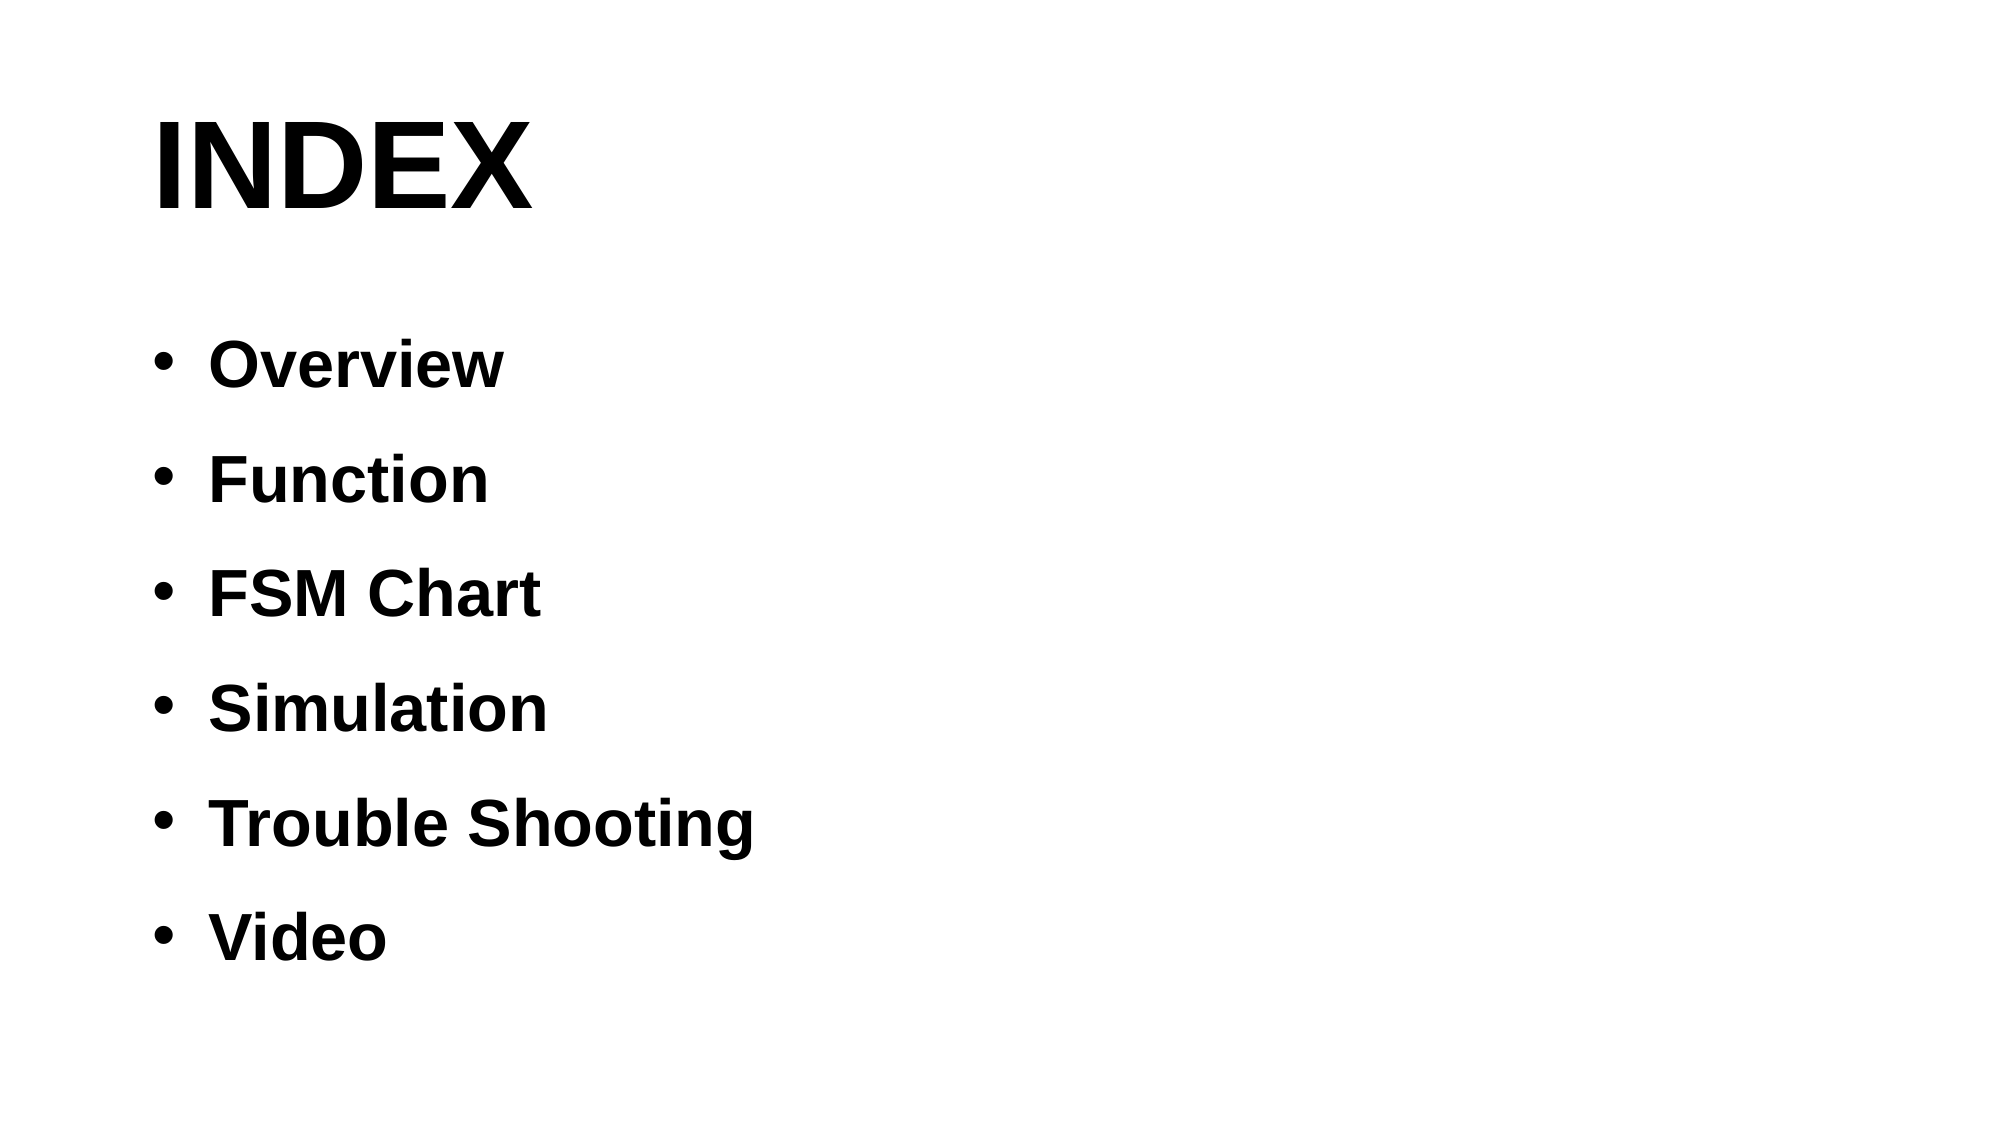

# INDEX
 Overview
 Function
 FSM Chart
 Simulation
 Trouble Shooting
 Video